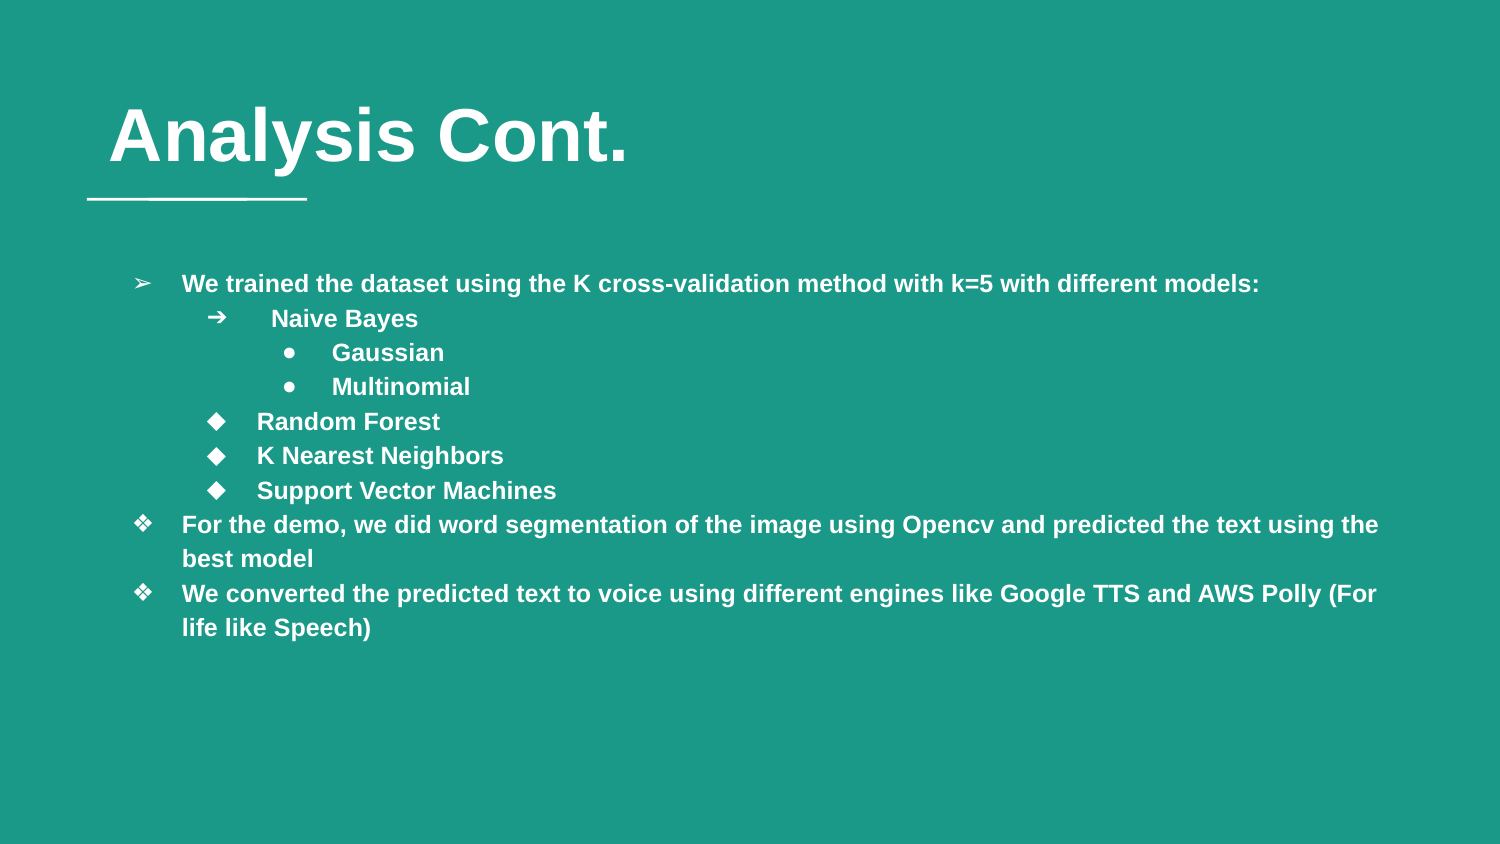

# Analysis Cont.
We trained the dataset using the K cross-validation method with k=5 with different models:
  Naive Bayes
Gaussian
Multinomial
Random Forest
K Nearest Neighbors
Support Vector Machines
For the demo, we did word segmentation of the image using Opencv and predicted the text using the best model
We converted the predicted text to voice using different engines like Google TTS and AWS Polly (For life like Speech)